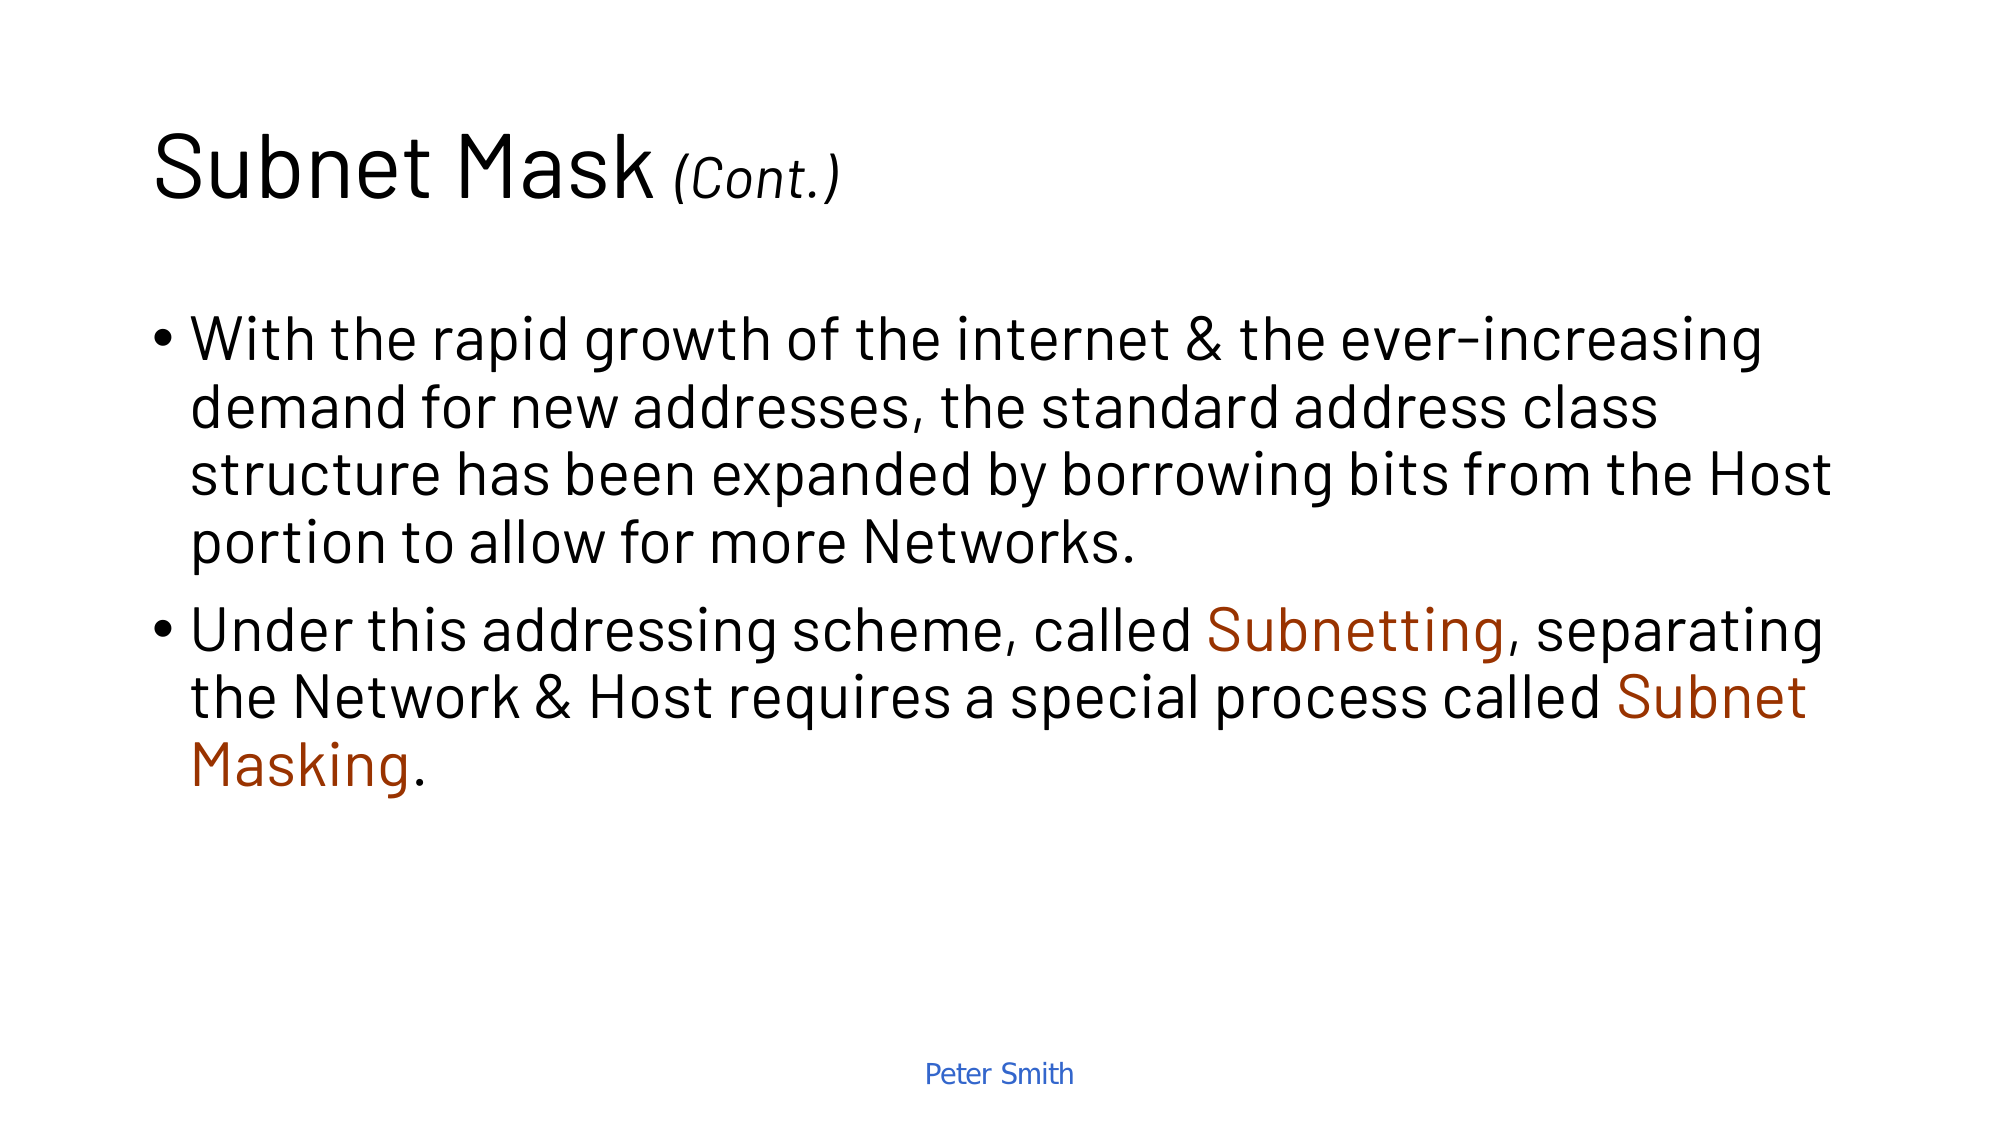

# Subnet Mask (Cont.)
With the rapid growth of the internet & the ever-increasing demand for new addresses, the standard address class structure has been expanded by borrowing bits from the Host portion to allow for more Networks.
Under this addressing scheme, called Subnetting, separating the Network & Host requires a special process called Subnet Masking.
Peter Smith
76